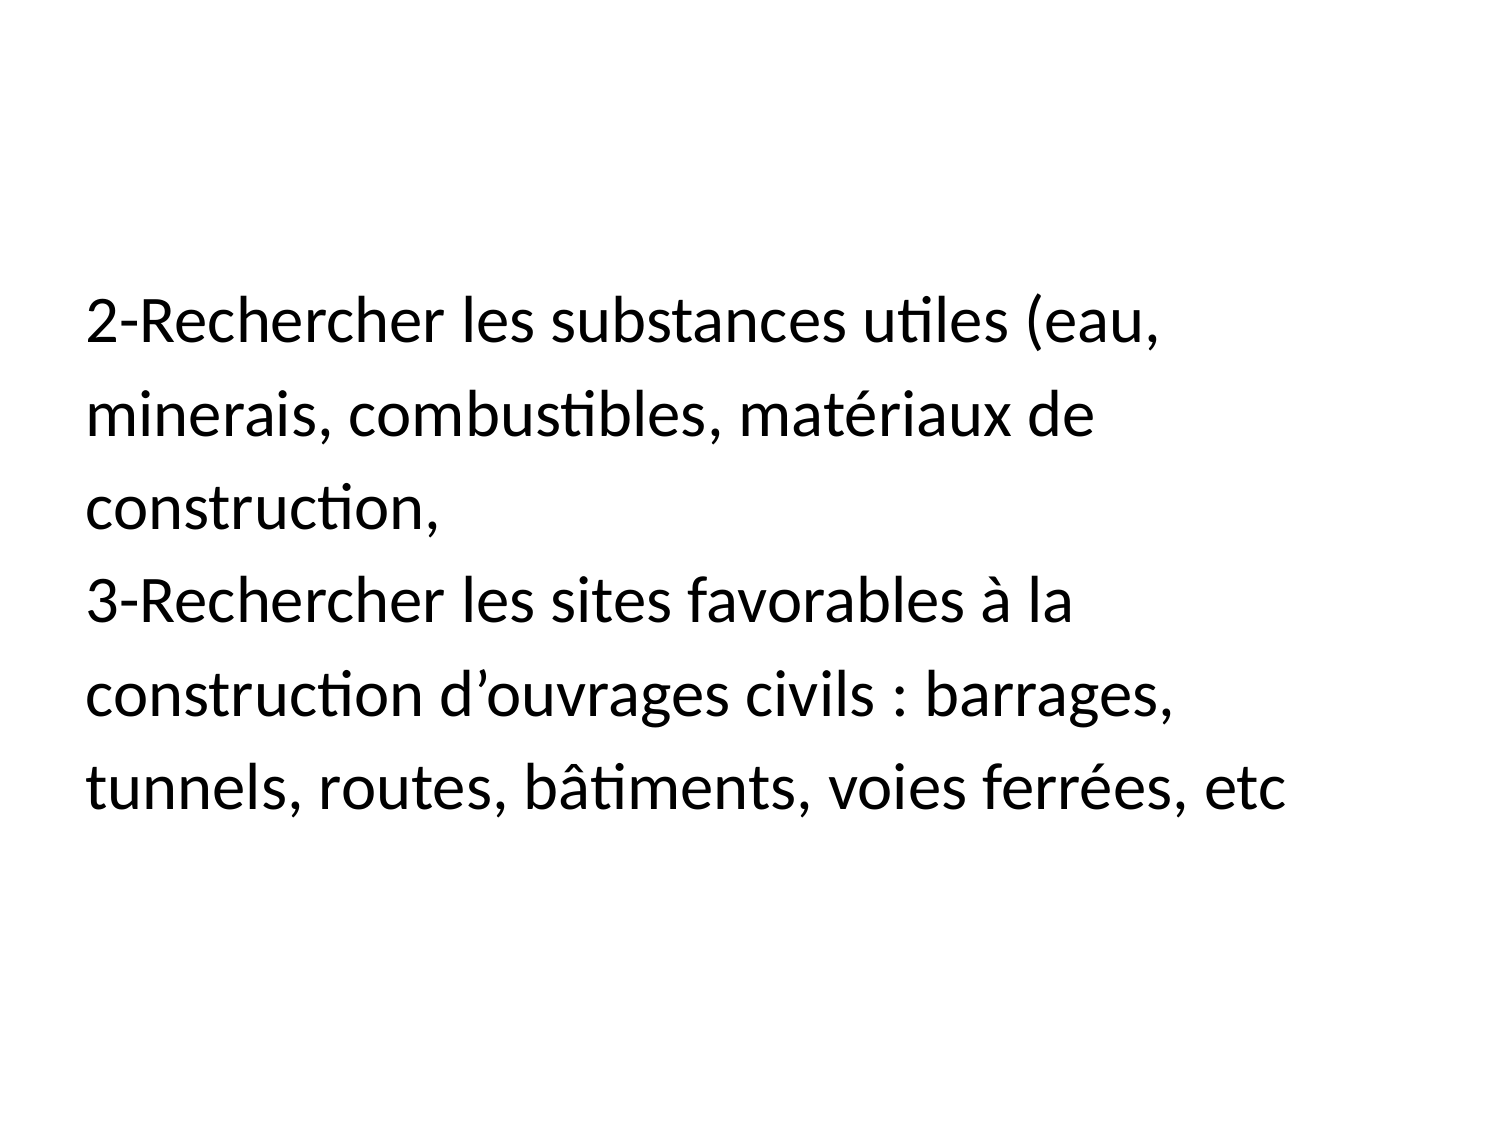

2-Rechercher les substances utiles (eau,
minerais, combustibles, matériaux de
construction,
3-Rechercher les sites favorables à la
construction d’ouvrages civils : barrages,
tunnels, routes, bâtiments, voies ferrées, etc